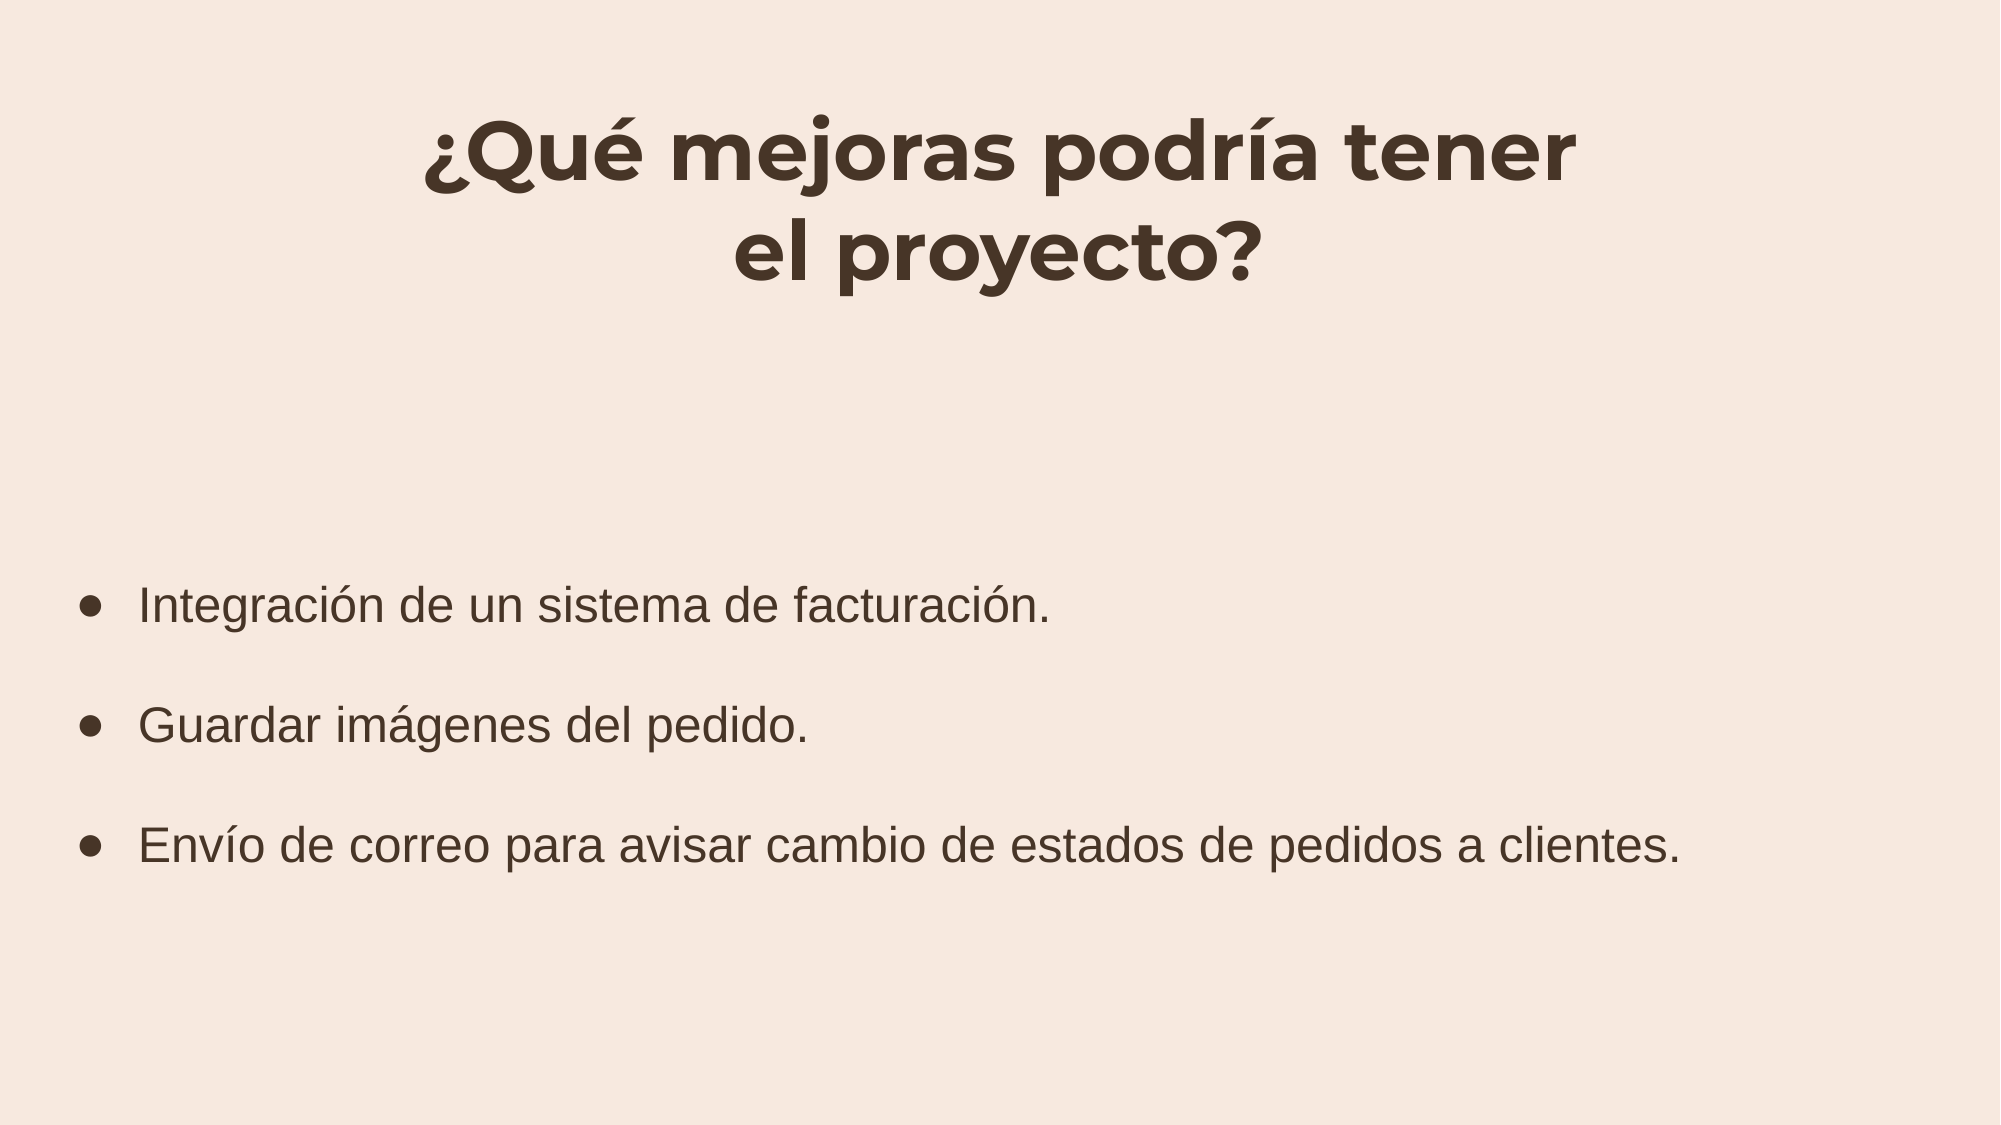

# ¿Qué mejoras podría tener el proyecto?
Integración de un sistema de facturación.

Guardar imágenes del pedido.

Envío de correo para avisar cambio de estados de pedidos a clientes.